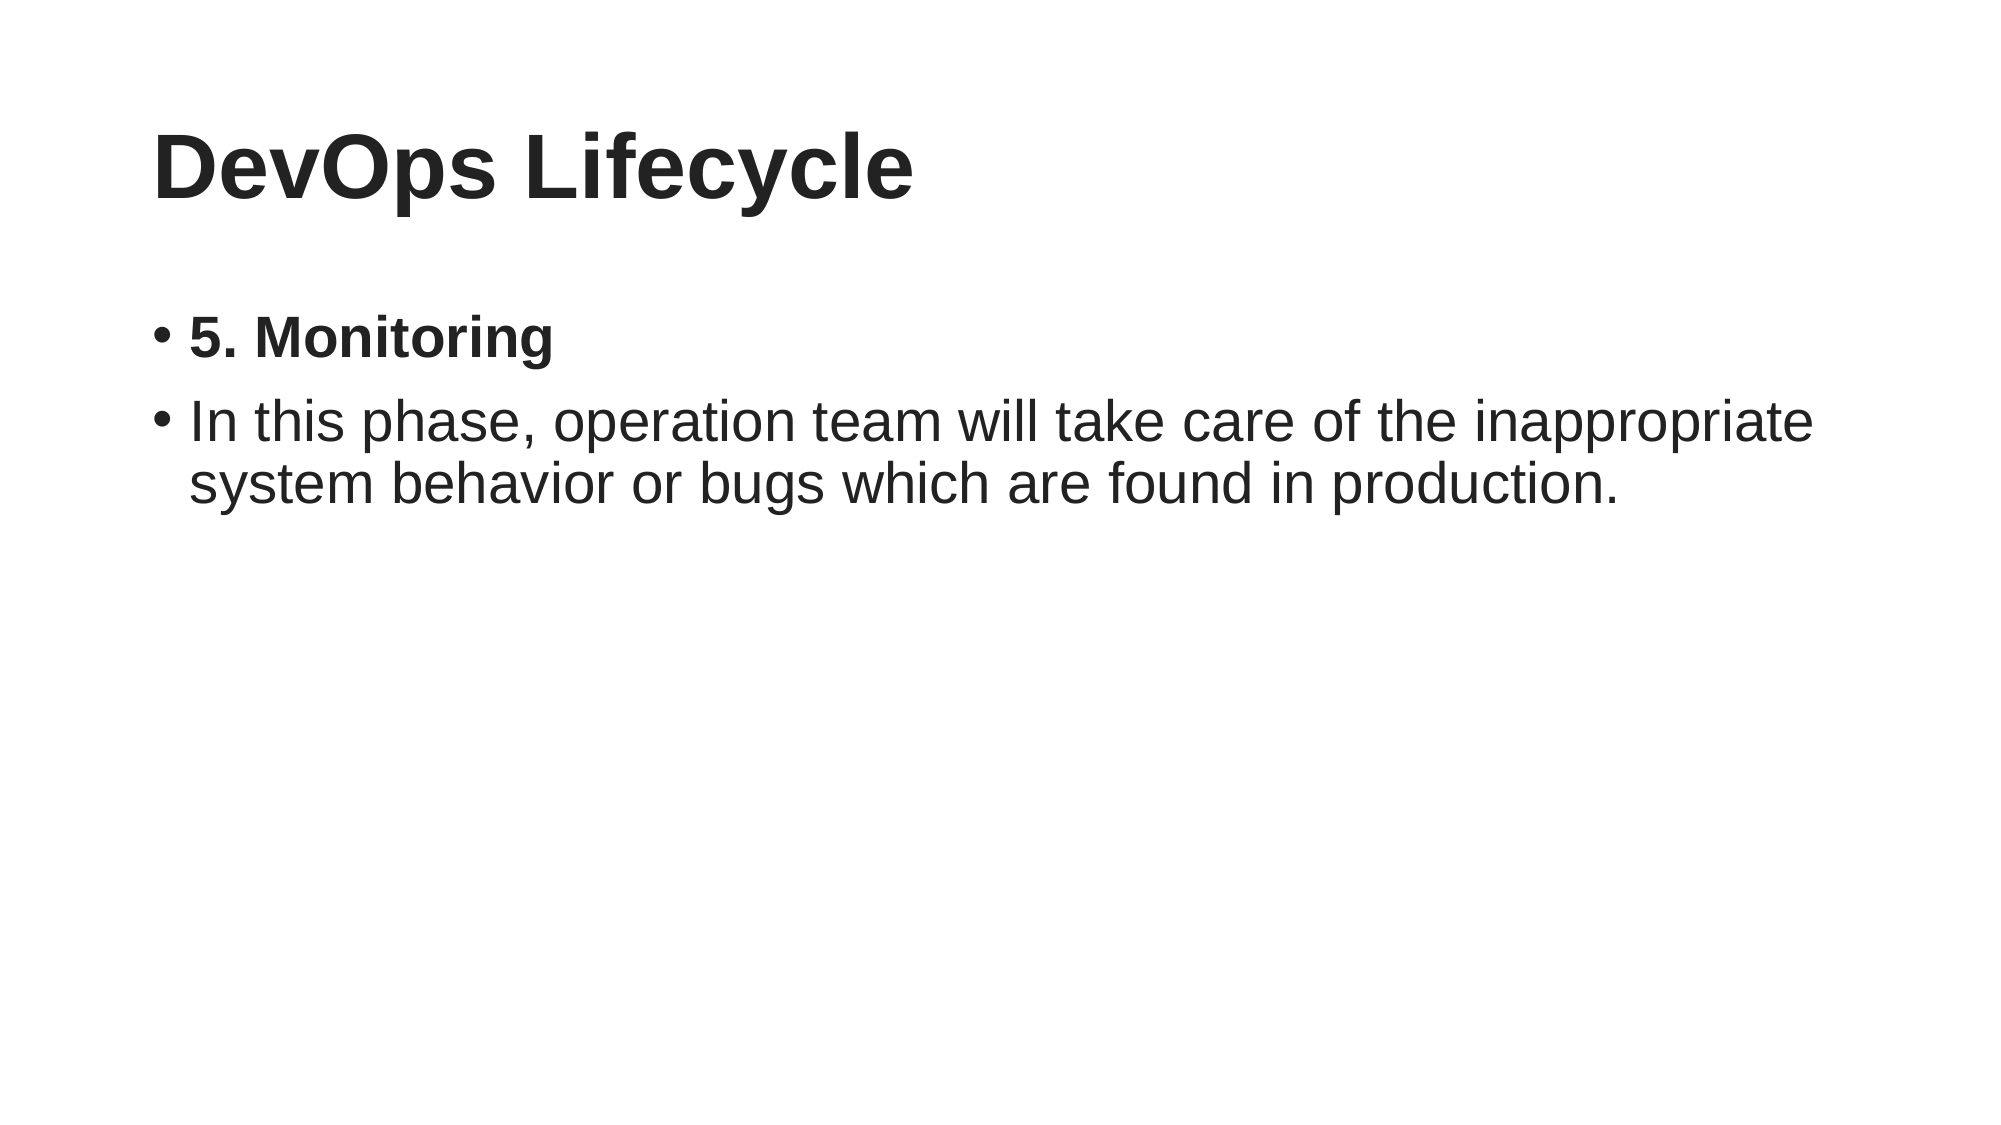

# DevOps Lifecycle
5. Monitoring
In this phase, operation team will take care of the inappropriate system behavior or bugs which are found in production.